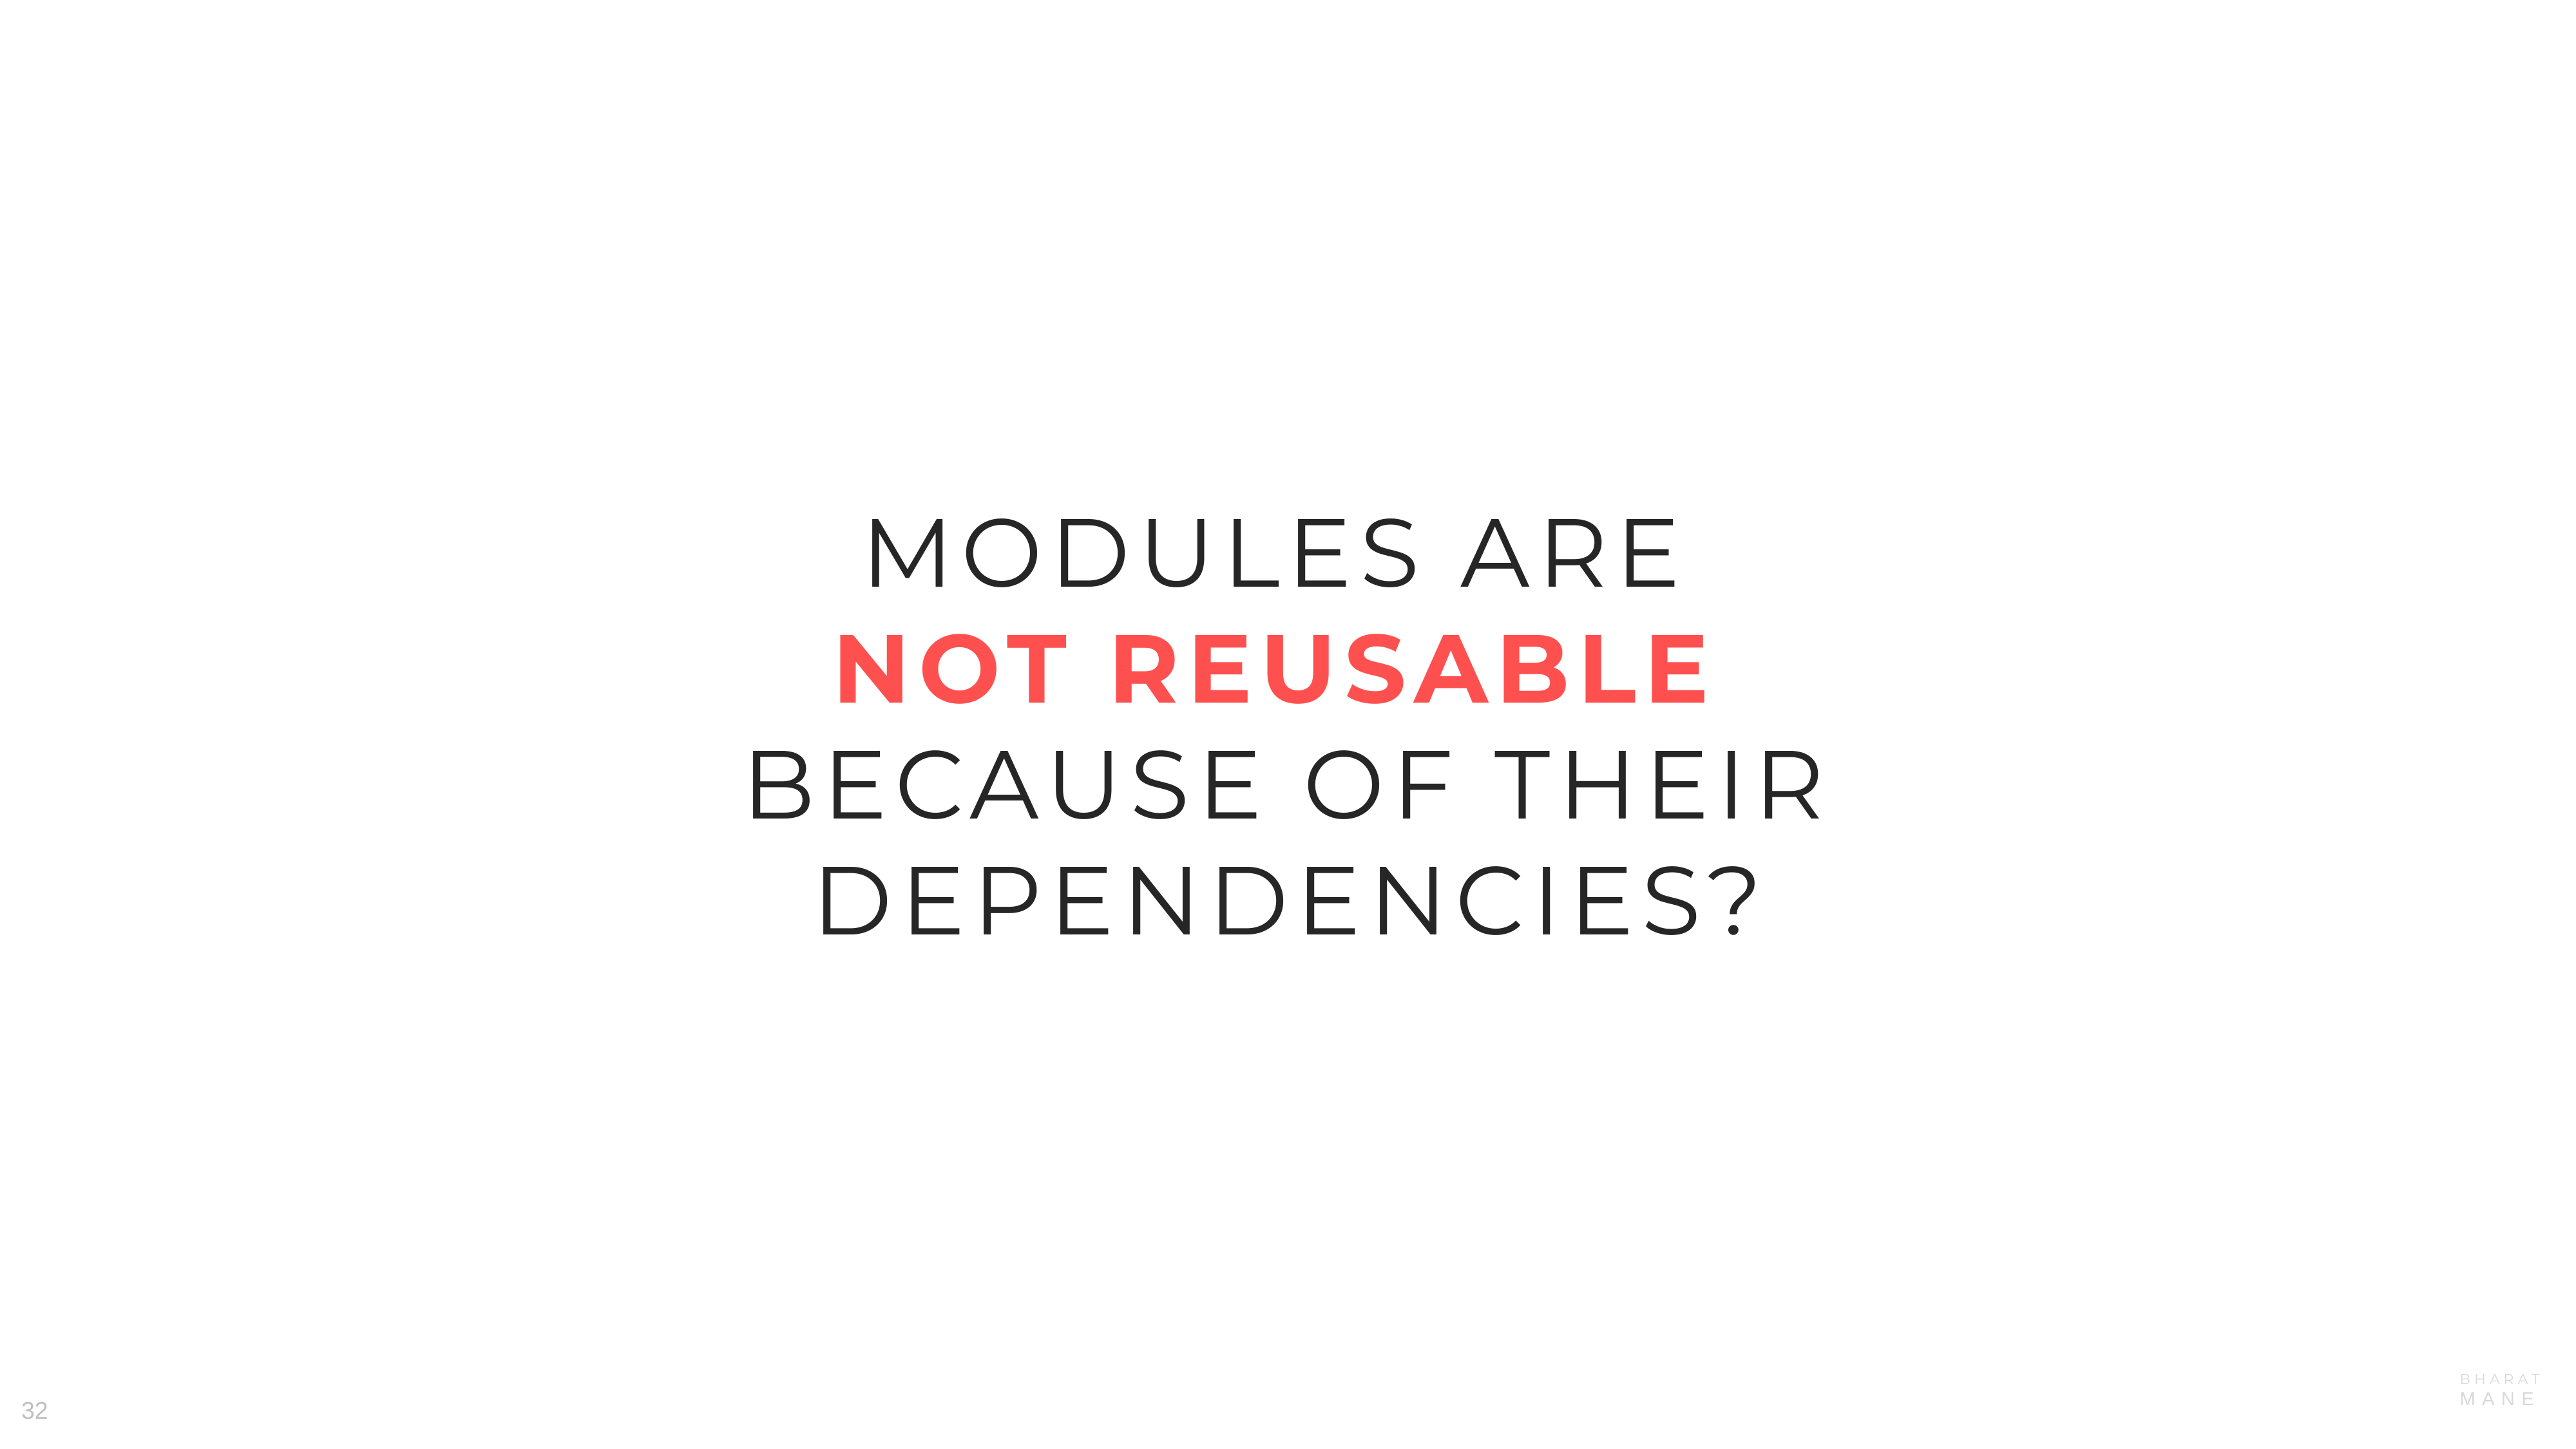

Modules are
not reusable
because of their dependencies?